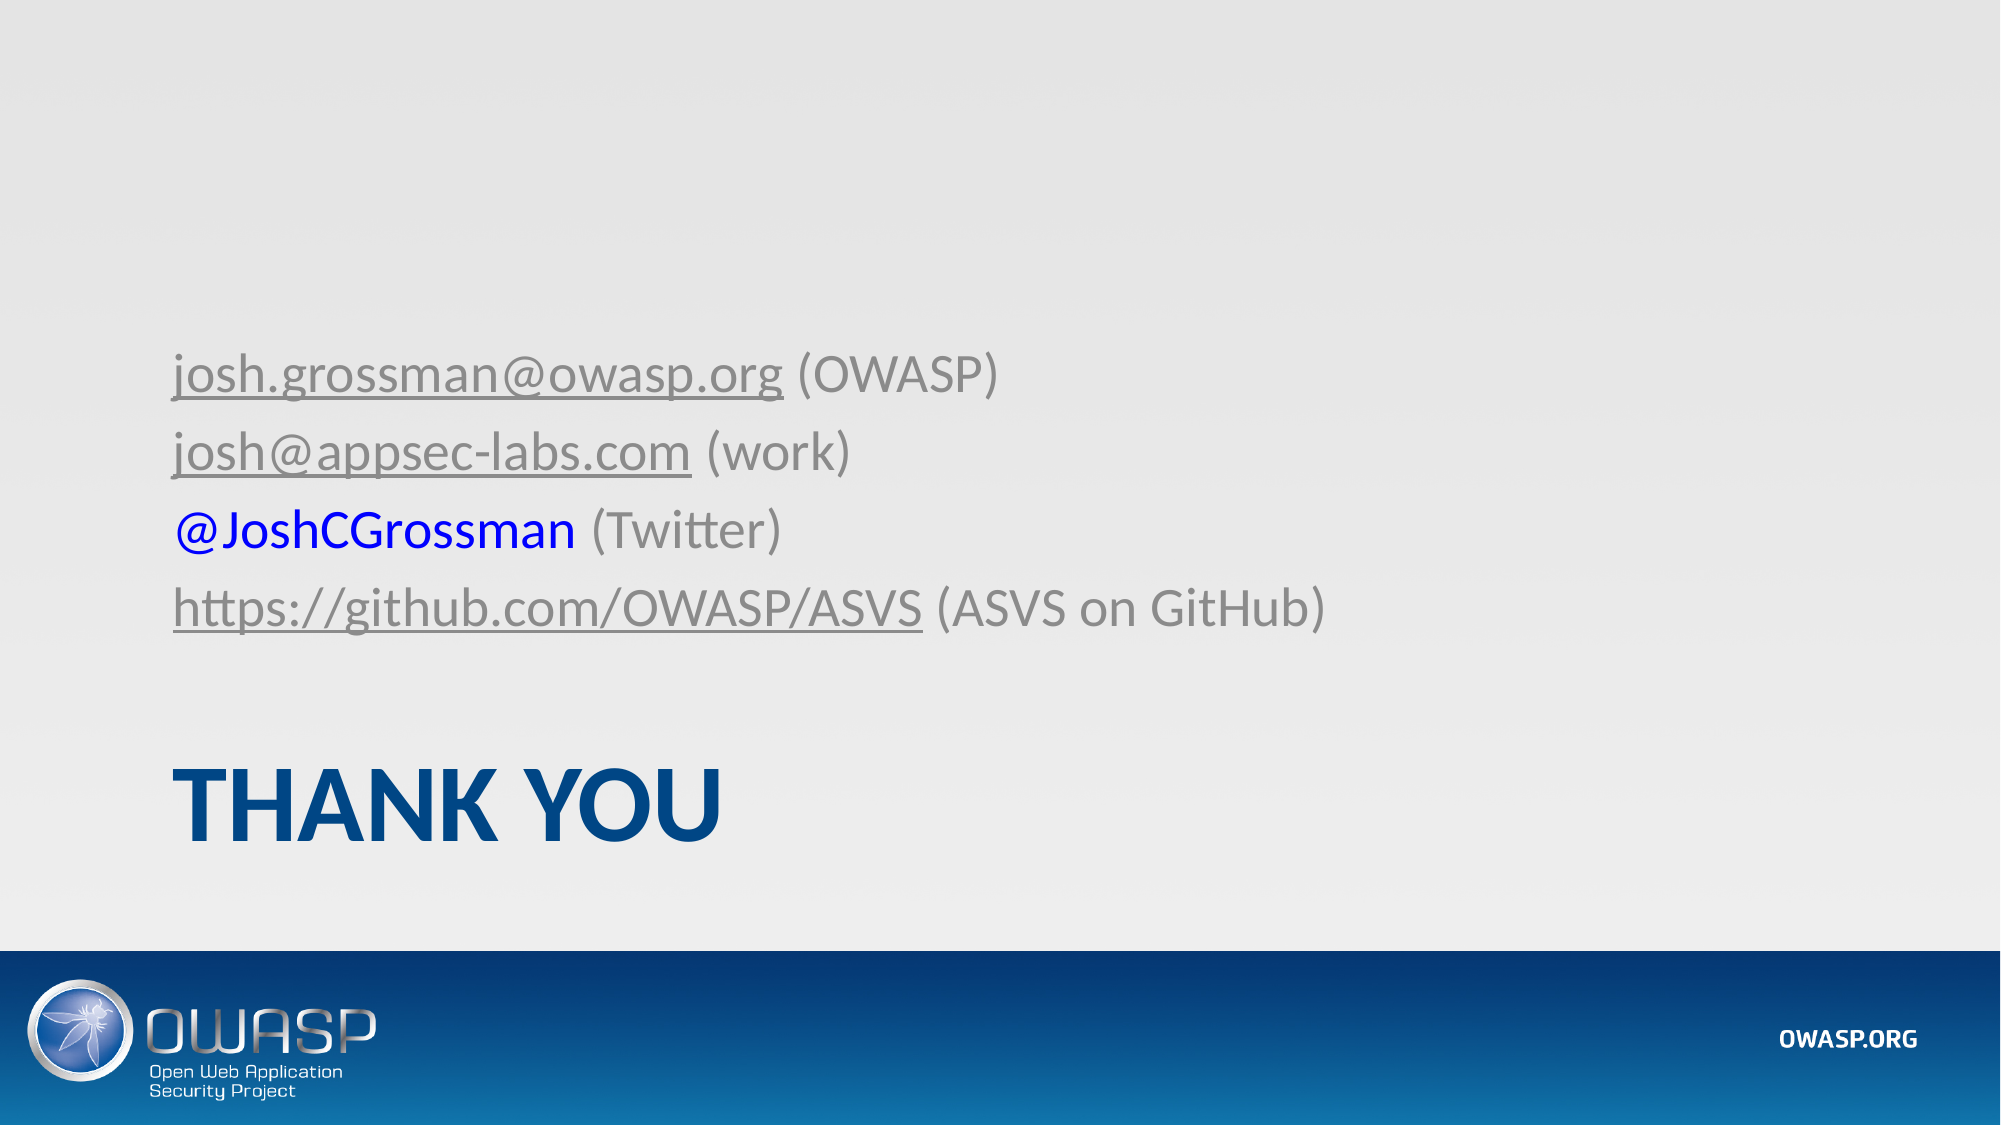

josh.grossman@owasp.org (OWASP)
josh@appsec-labs.com (work)
@JoshCGrossman (Twitter)
https://github.com/OWASP/ASVS (ASVS on GitHub)

# Thank you